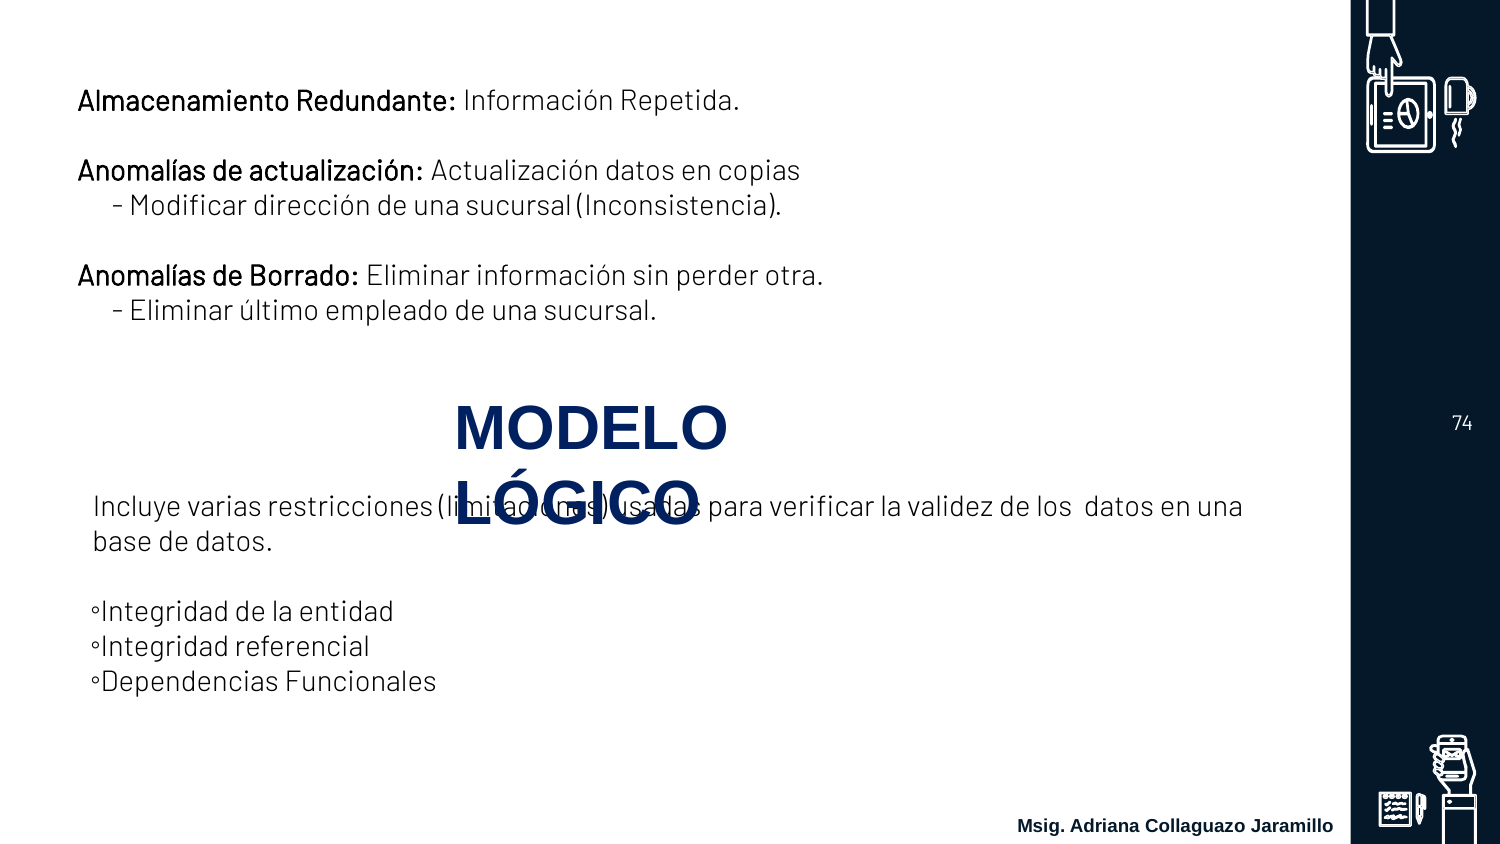

Almacenamiento Redundante: Información Repetida.

Anomalías de actualización: Actualización datos en copias
      - Modiﬁcar dirección de una sucursal (Inconsistencia).

Anomalías de Borrado: Eliminar información sin perder otra.
      - Eliminar último empleado de una sucursal.

74
MODELO LÓGICO
Incluye varias restricciones (limitaciones) usadas para veriﬁcar la validez de los  datos en una base de datos.

Integridad de la entidad
Integridad referencial
Dependencias Funcionales